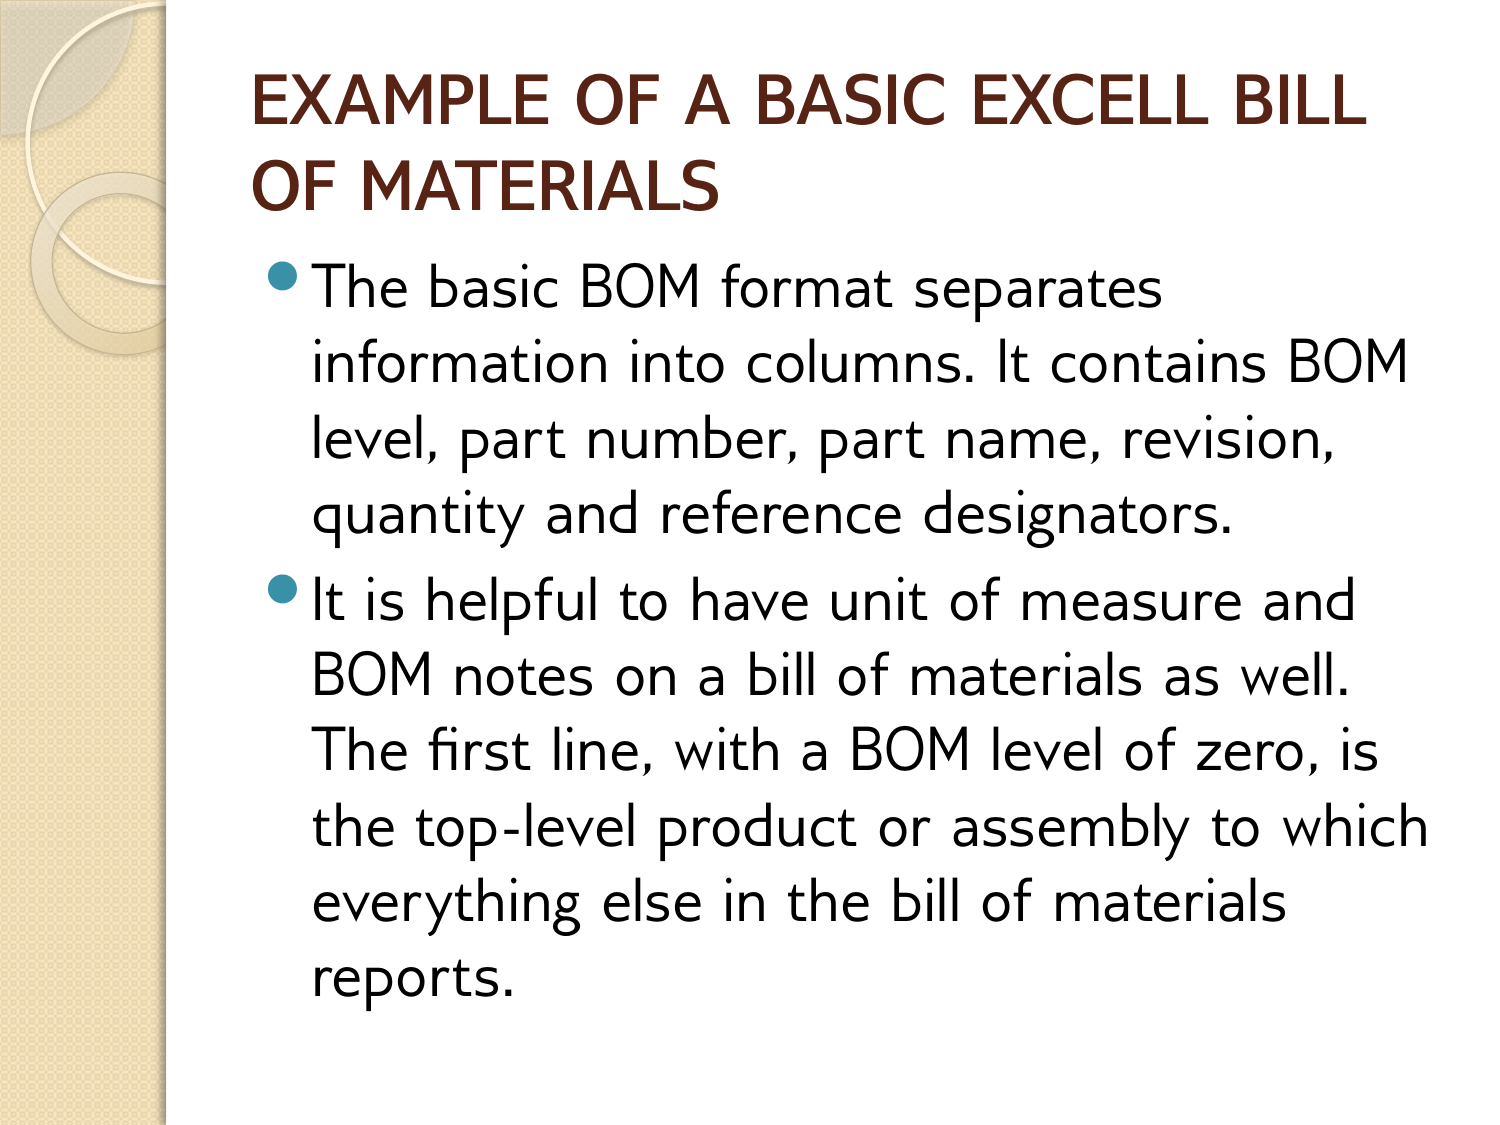

# EXAMPLE OF A BASIC EXCELL BILL OF MATERIALS
The basic BOM format separates information into columns. It contains BOM level, part number, part name, revision, quantity and reference designators.
It is helpful to have unit of measure and BOM notes on a bill of materials as well. The first line, with a BOM level of zero, is the top-level product or assembly to which everything else in the bill of materials reports.